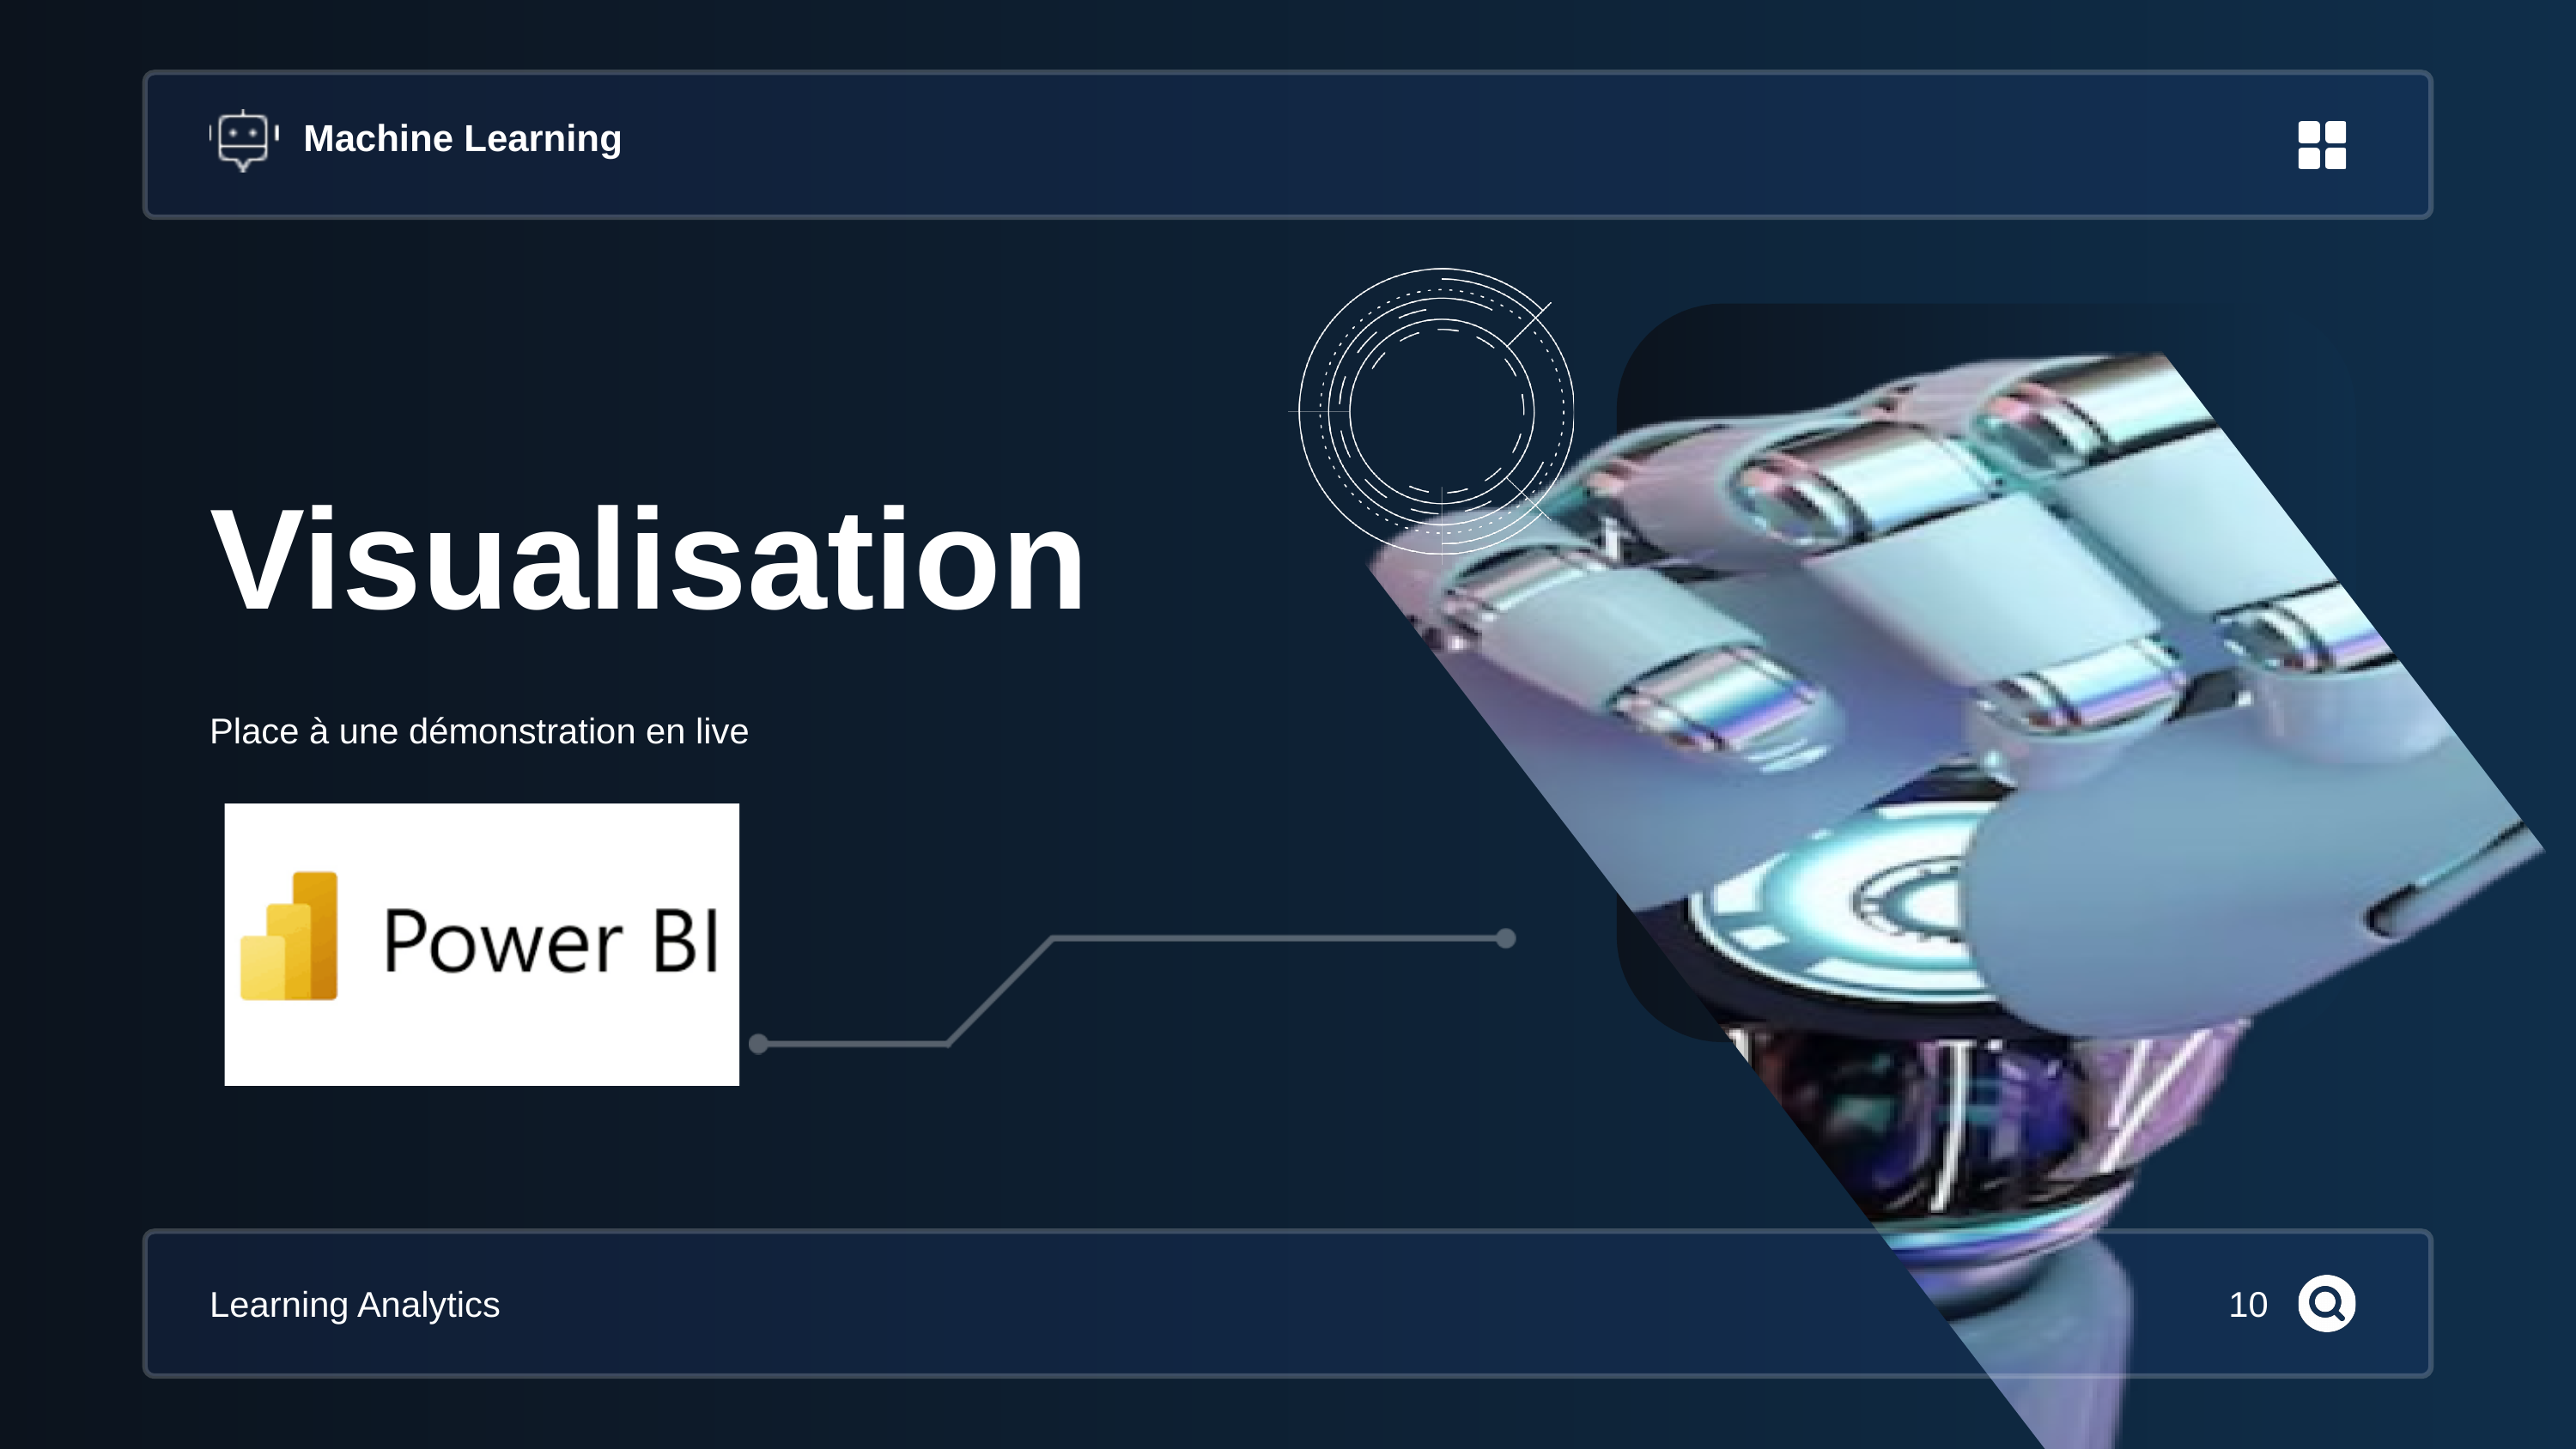

Machine Learning

Visualisation
Place à une démonstration en live

Learning Analytics
10